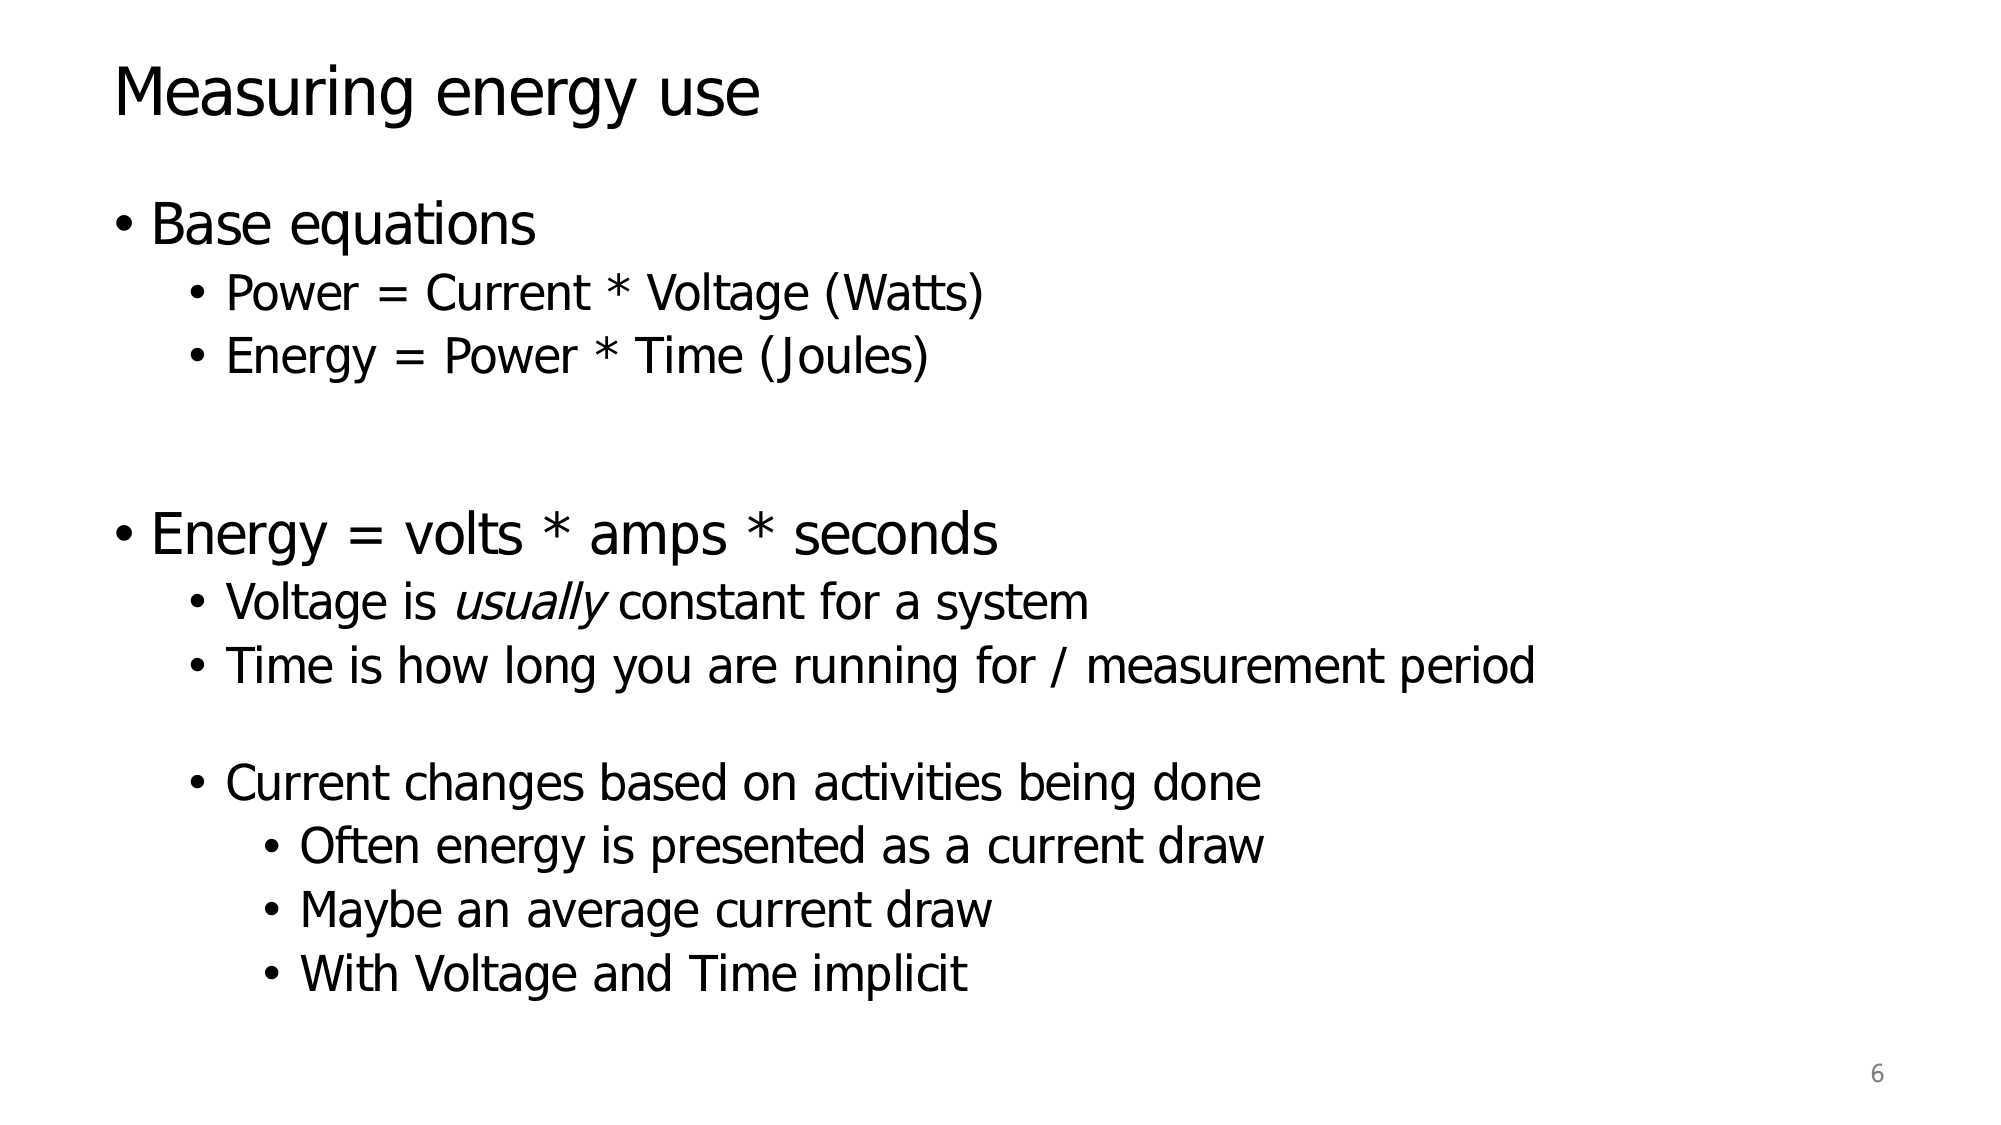

# Measuring energy use
Base equations
Power = Current * Voltage (Watts)
Energy = Power * Time (Joules)

Energy = volts * amps * seconds
Voltage is usually constant for a system
Time is how long you are running for / measurement period
Current changes based on activities being done
Often energy is presented as a current draw
Maybe an average current draw
With Voltage and Time implicit

6